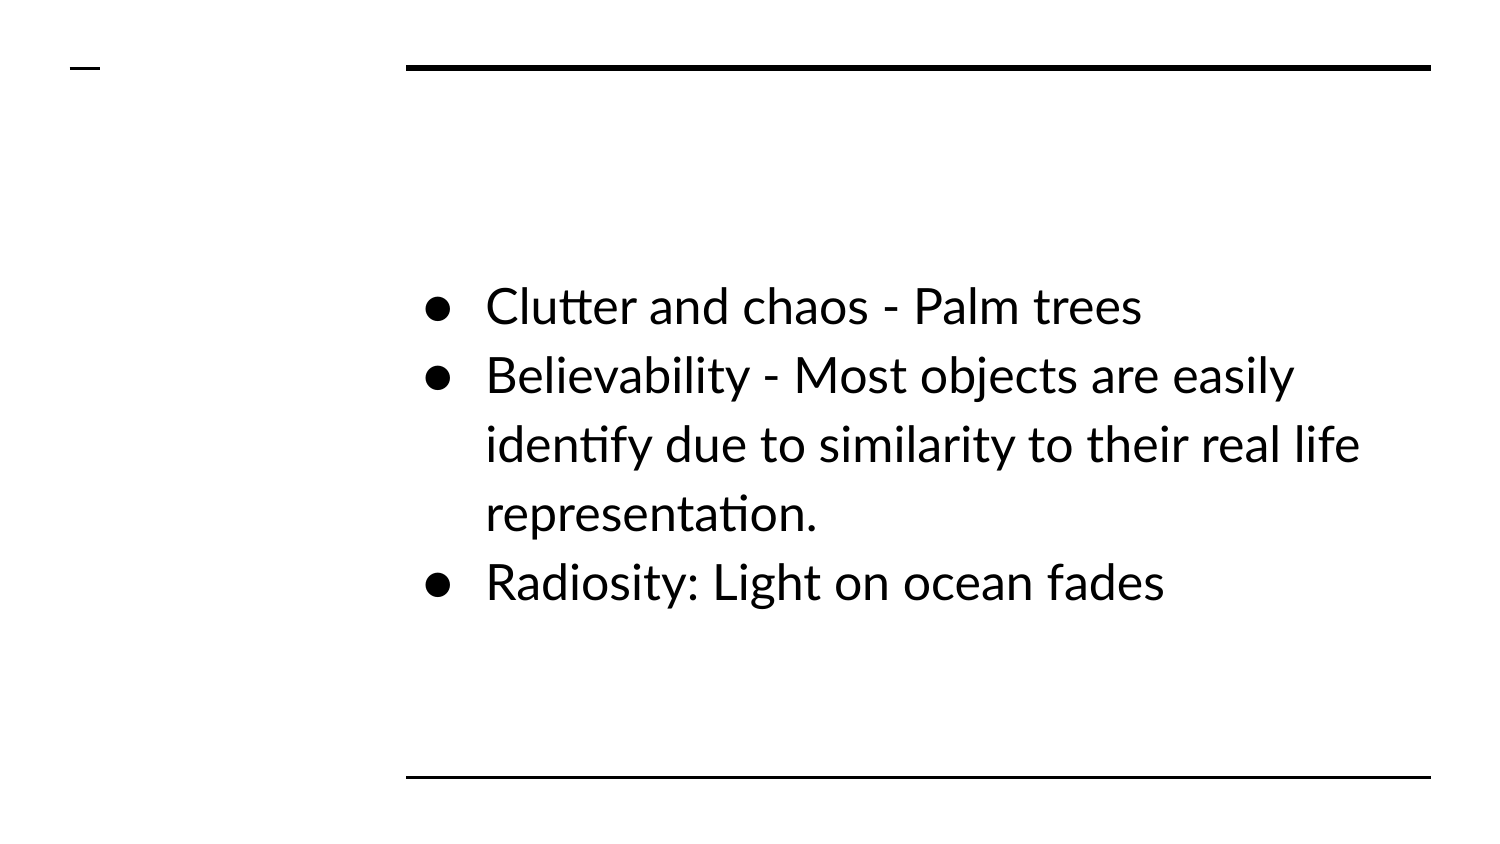

Clutter and chaos - Palm trees
Believability - Most objects are easily identify due to similarity to their real life representation.
Radiosity: Light on ocean fades